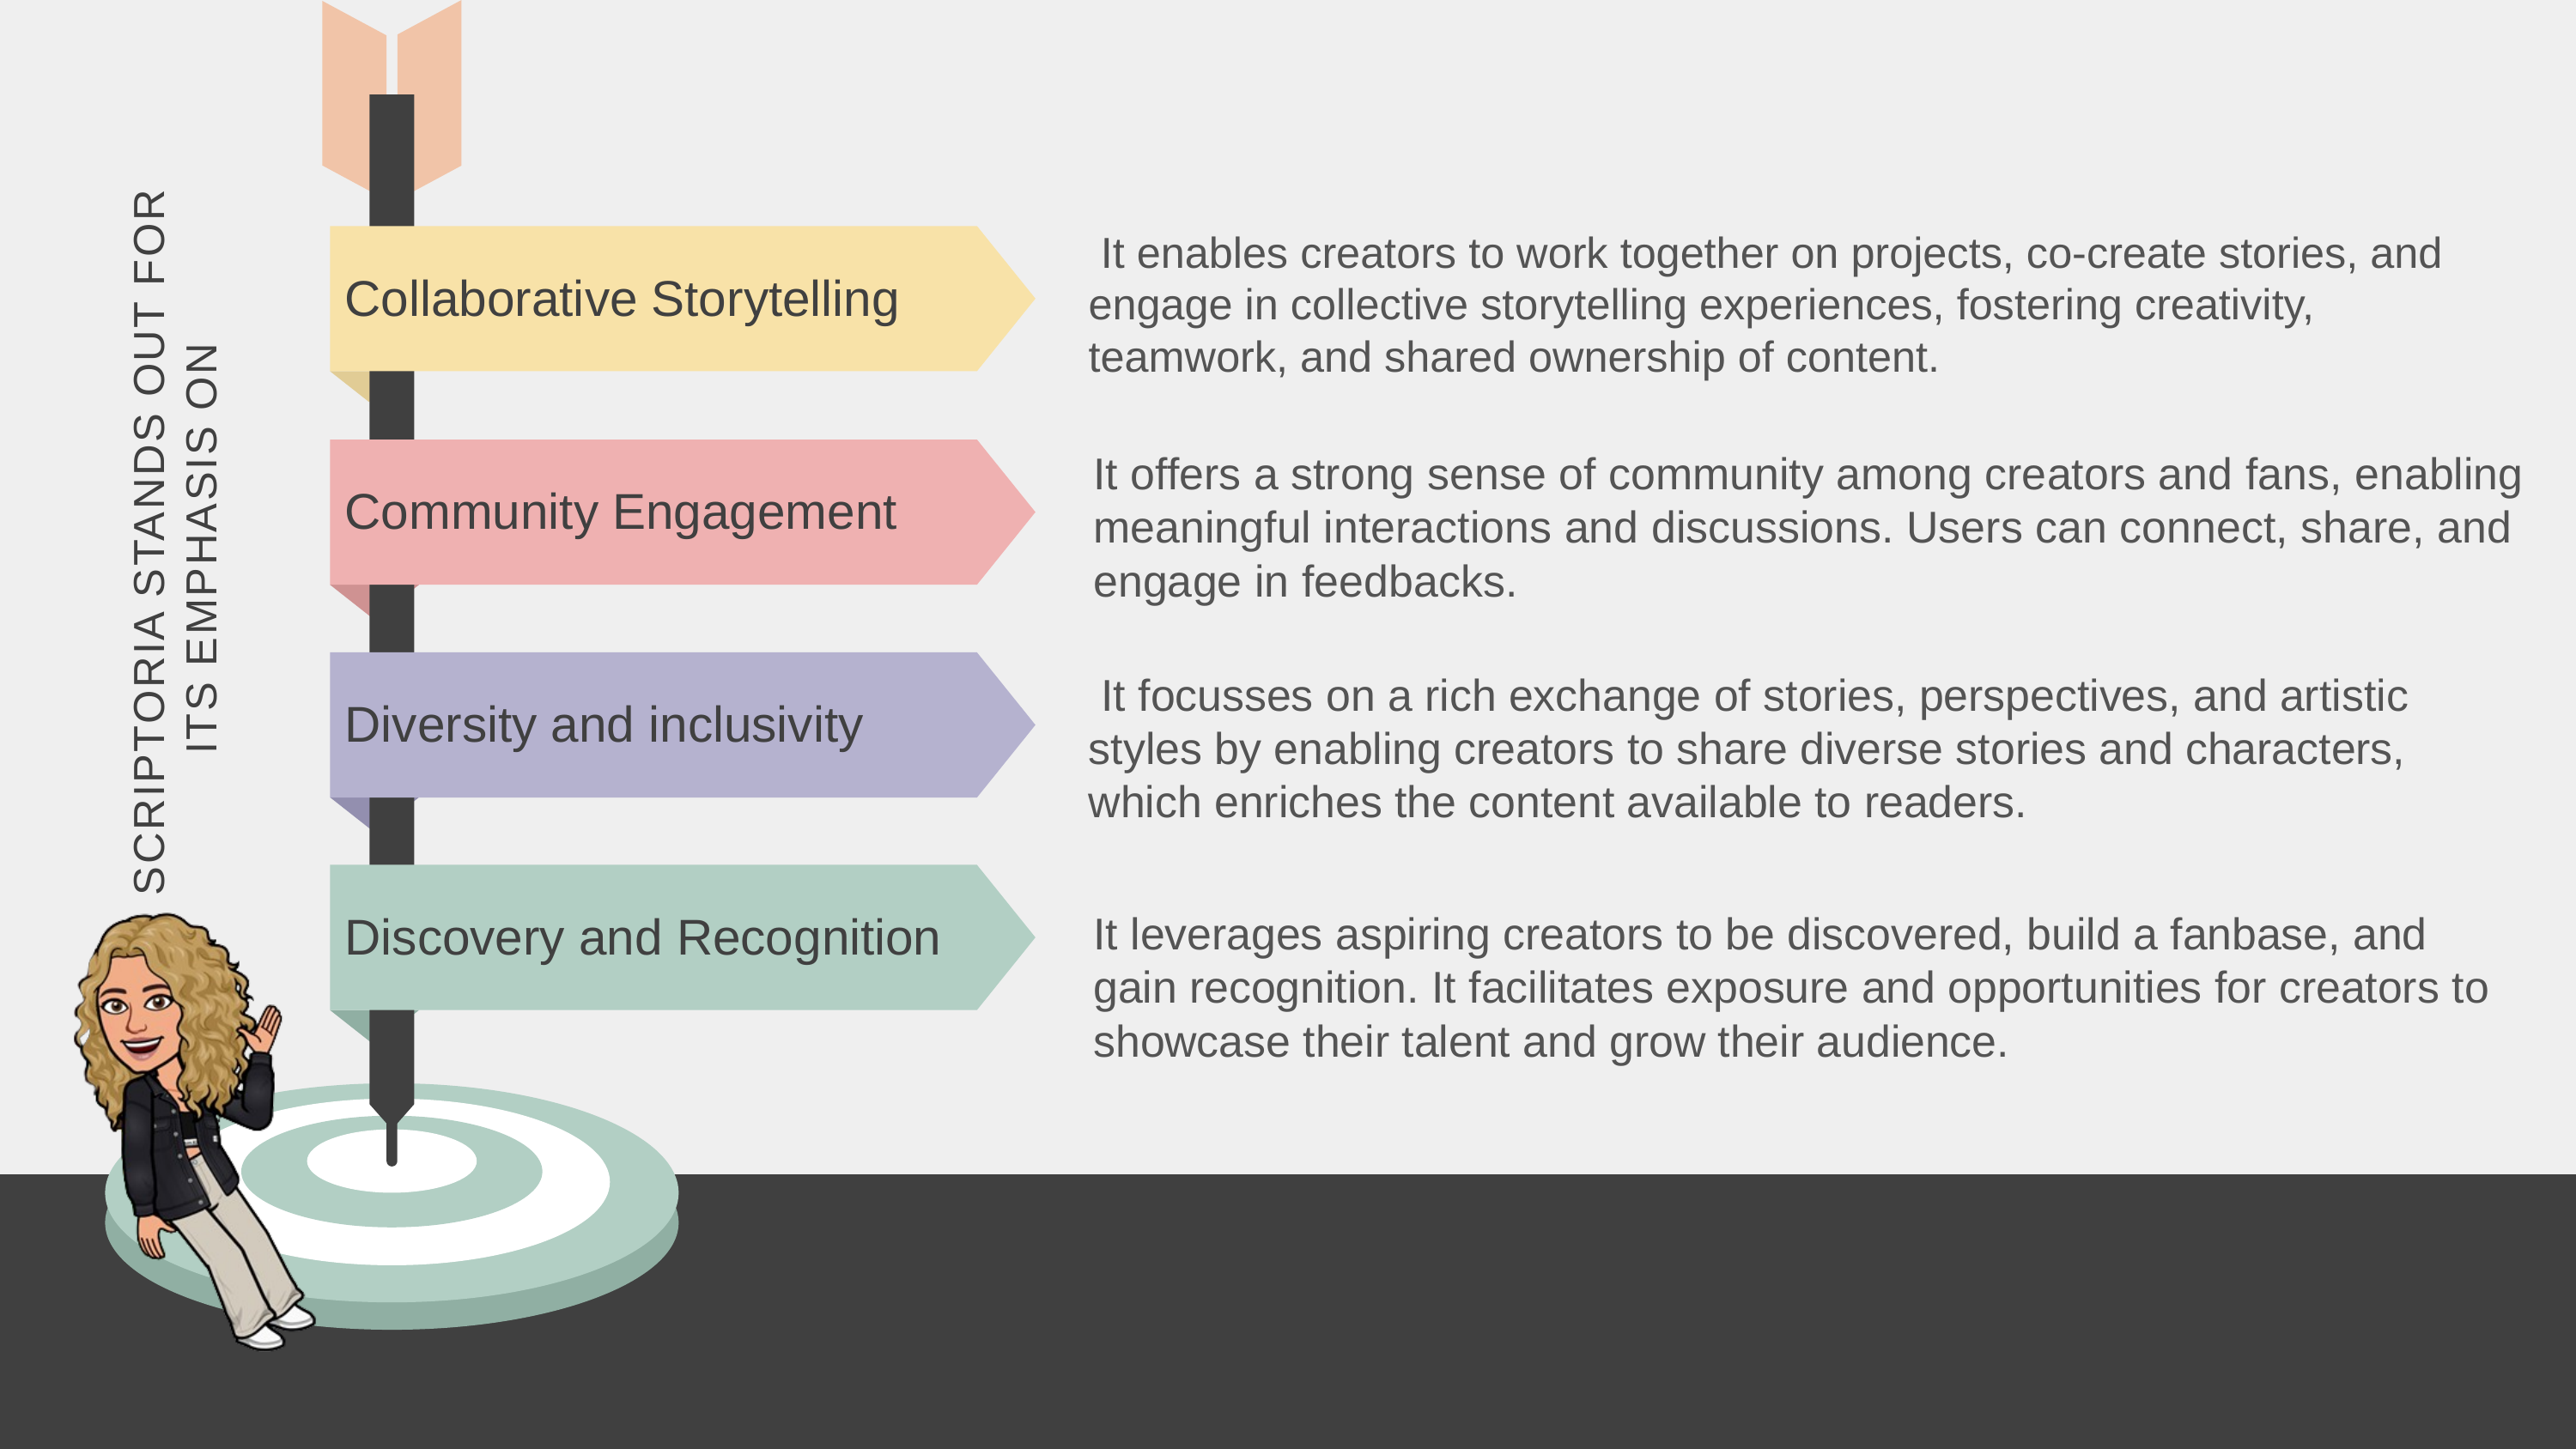

It enables creators to work together on projects, co-create stories, and engage in collective storytelling experiences, fostering creativity, teamwork, and shared ownership of content.

Collaborative Storytelling

It offers a strong sense of community among creators and fans, enabling meaningful interactions and discussions. Users can connect, share, and engage in feedbacks.
SCRIPTORIA STANDS OUT FOR ITS EMPHASIS ON
Community Engagement

 It focusses on a rich exchange of stories, perspectives, and artistic styles by enabling creators to share diverse stories and characters, which enriches the content available to readers.
Diversity and inclusivity

It leverages aspiring creators to be discovered, build a fanbase, and gain recognition. It facilitates exposure and opportunities for creators to showcase their talent and grow their audience.
Discovery and Recognition